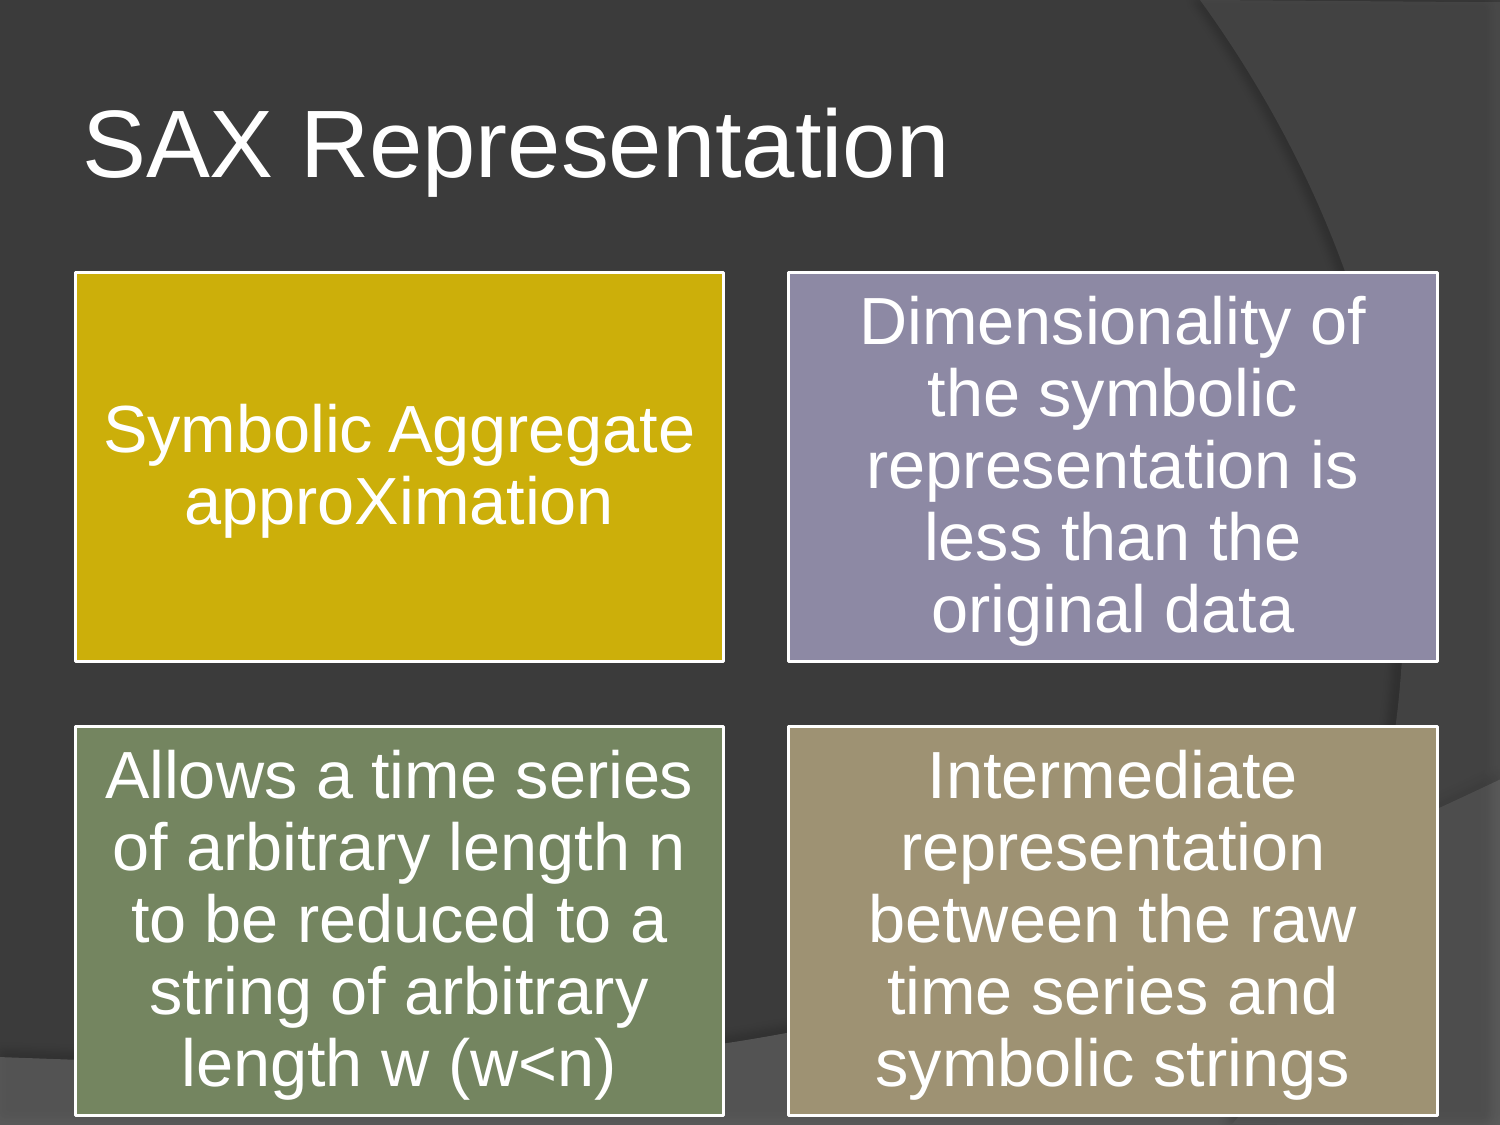

# SAX Representation
Symbolic Aggregate approXimation
Dimensionality of the symbolic representation is less than the original data
Allows a time series of arbitrary length n to be reduced to a string of arbitrary length w (w<n)
Intermediate representation between the raw time series and symbolic strings